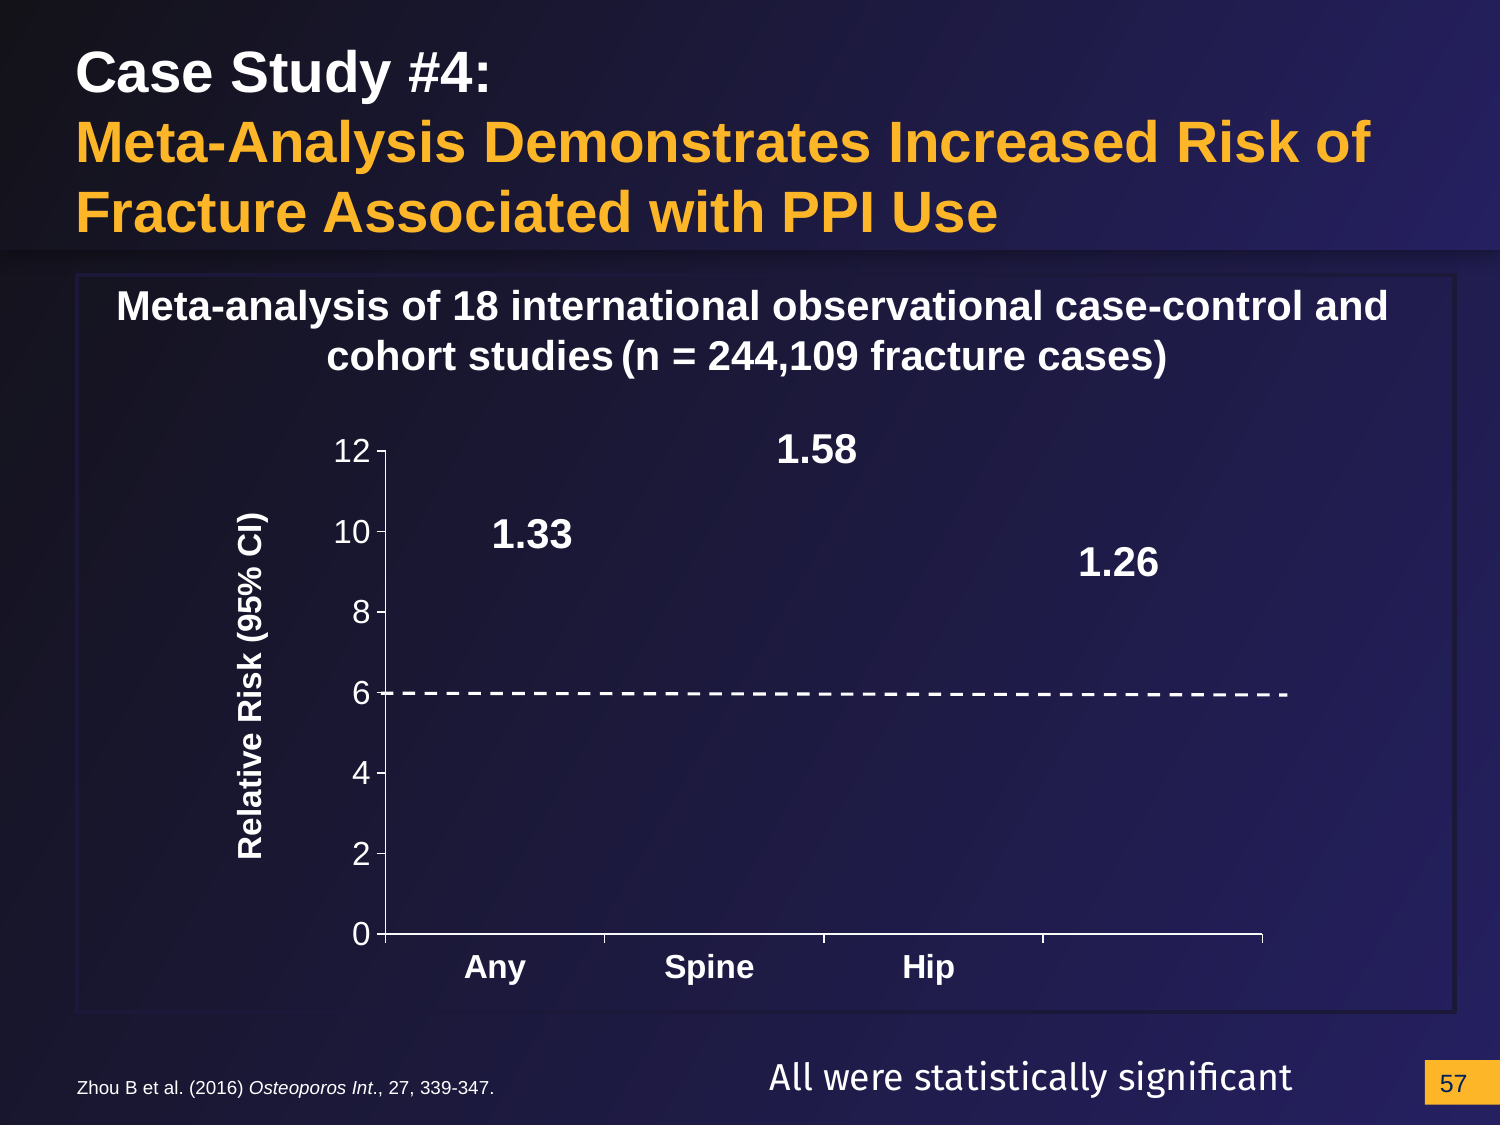

# Case Study #4: Meta-Analysis Demonstrates Increased Risk of Fracture Associated with PPI Use

Meta-analysis of 18 international observational case-control and cohort studies (n = 244,109 fracture cases)

### Chart

| Category | Fragility Fractures and SSRI Use |
|---|---|
| Any | 1.33 |
| Spine  | 1.58 |
| Hip  | 1.26 |
1.58
1.33
1.26
Relative Risk (95% CI)

All were statistically significant
Zhou B et al. (2016) Osteoporos Int., 27, 339-347.